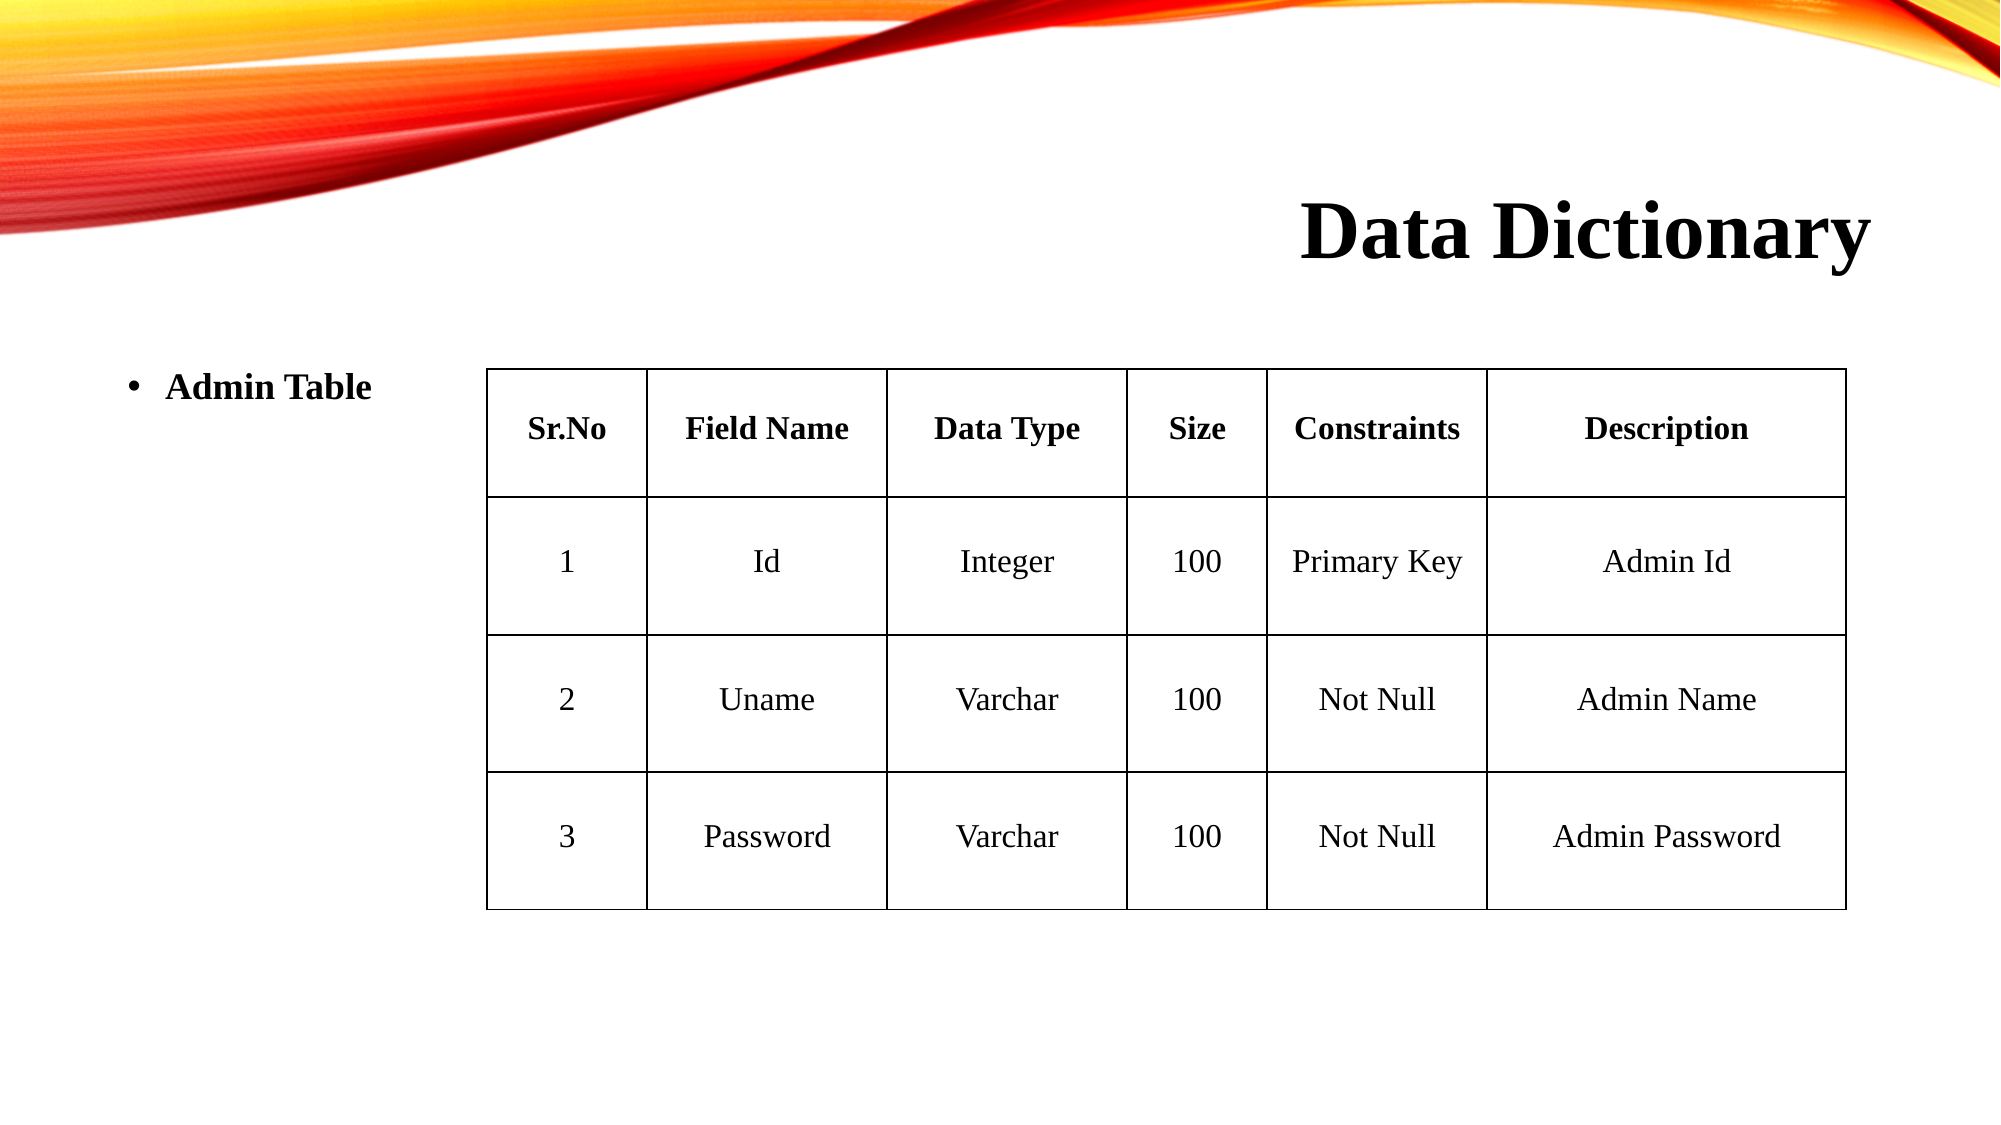

# Data Dictionary
Admin Table

| Sr.No | Field Name | Data Type | Size | Constraints | Description |
| --- | --- | --- | --- | --- | --- |
| 1 | Id | Integer | 100 | Primary Key | Admin Id |
| 2 | Uname | Varchar | 100 | Not Null | Admin Name |
| 3 | Password | Varchar | 100 | Not Null | Admin Password |